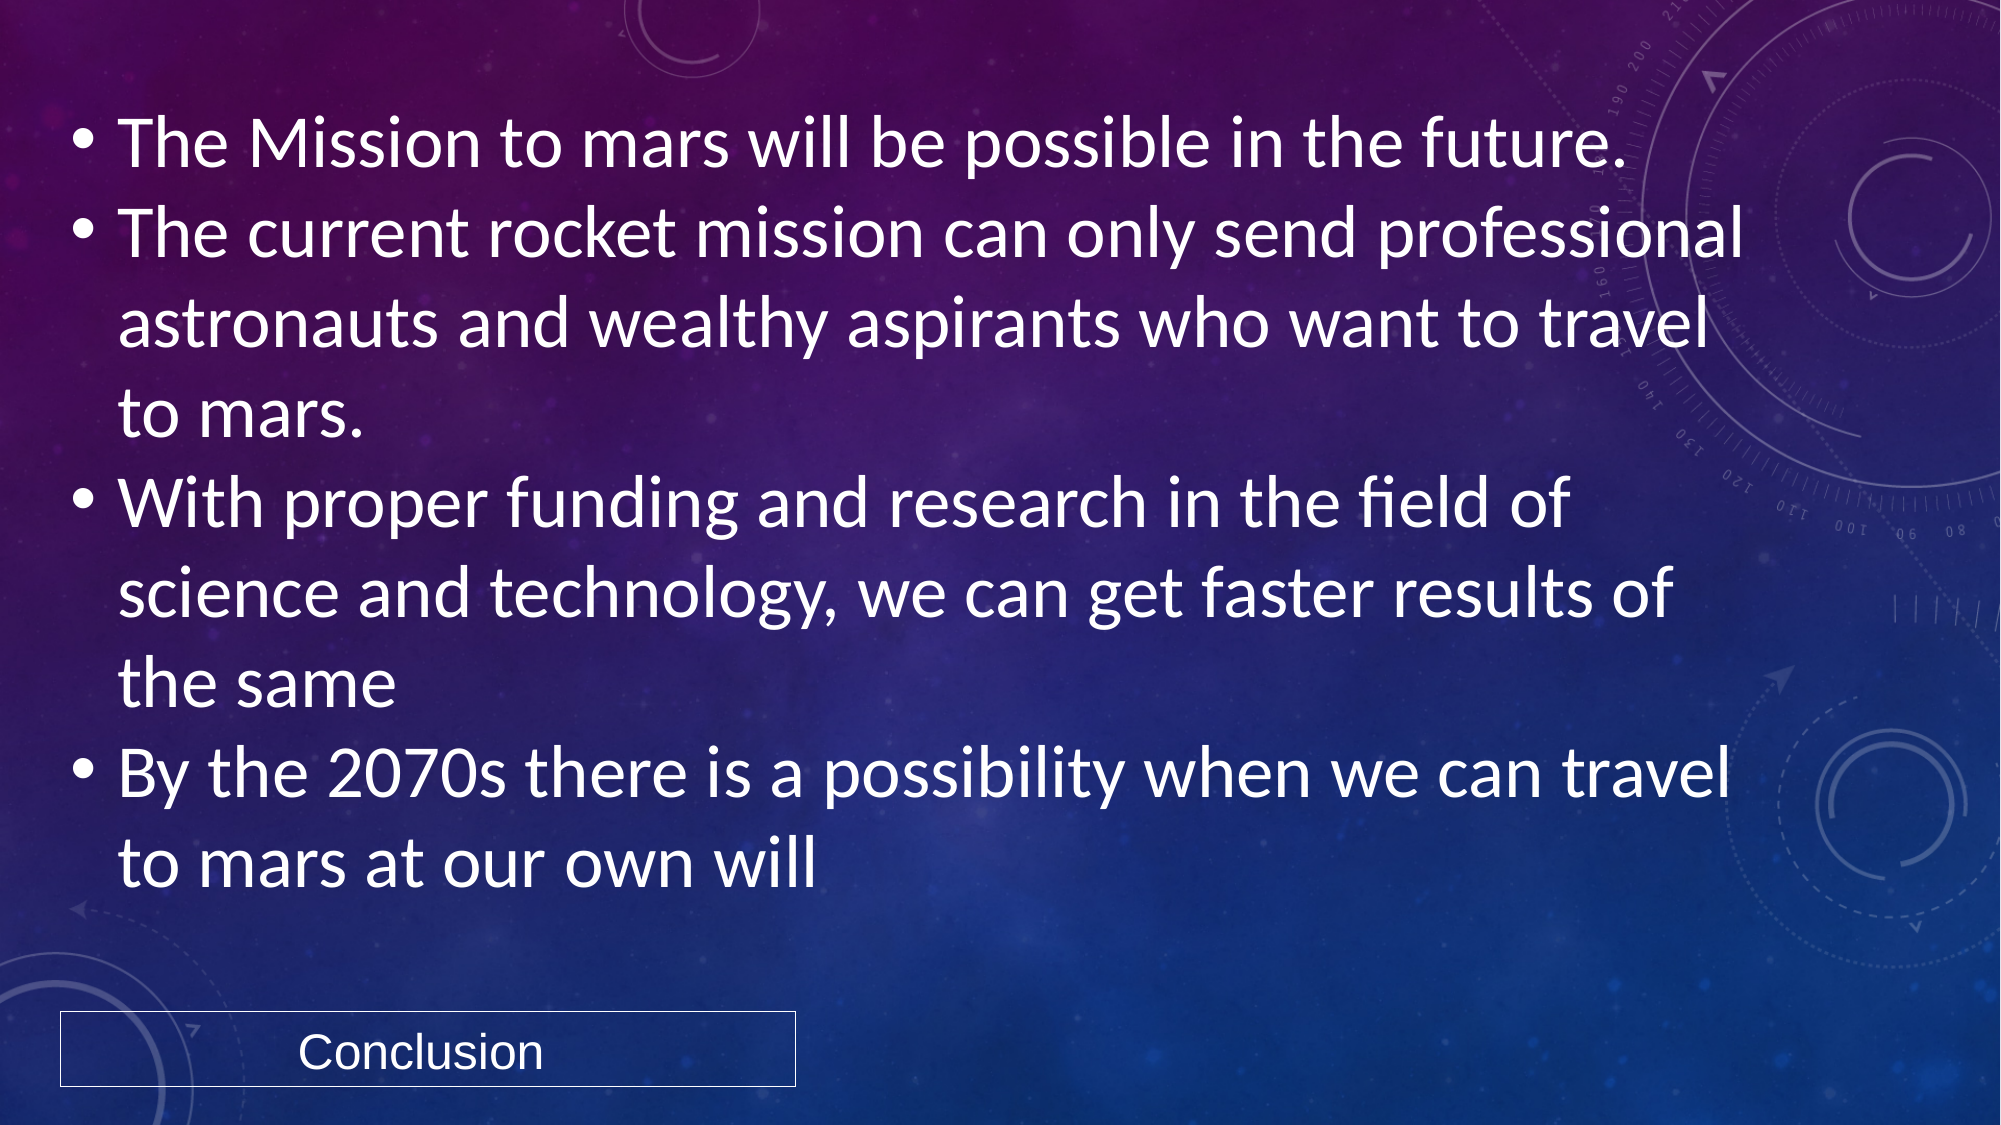

The Mission to mars will be possible in the future.
The current rocket mission can only send professional astronauts and wealthy aspirants who want to travel to mars.
With proper funding and research in the field of science and technology, we can get faster results of the same
By the 2070s there is a possibility when we can travel to mars at our own will
Conclusion